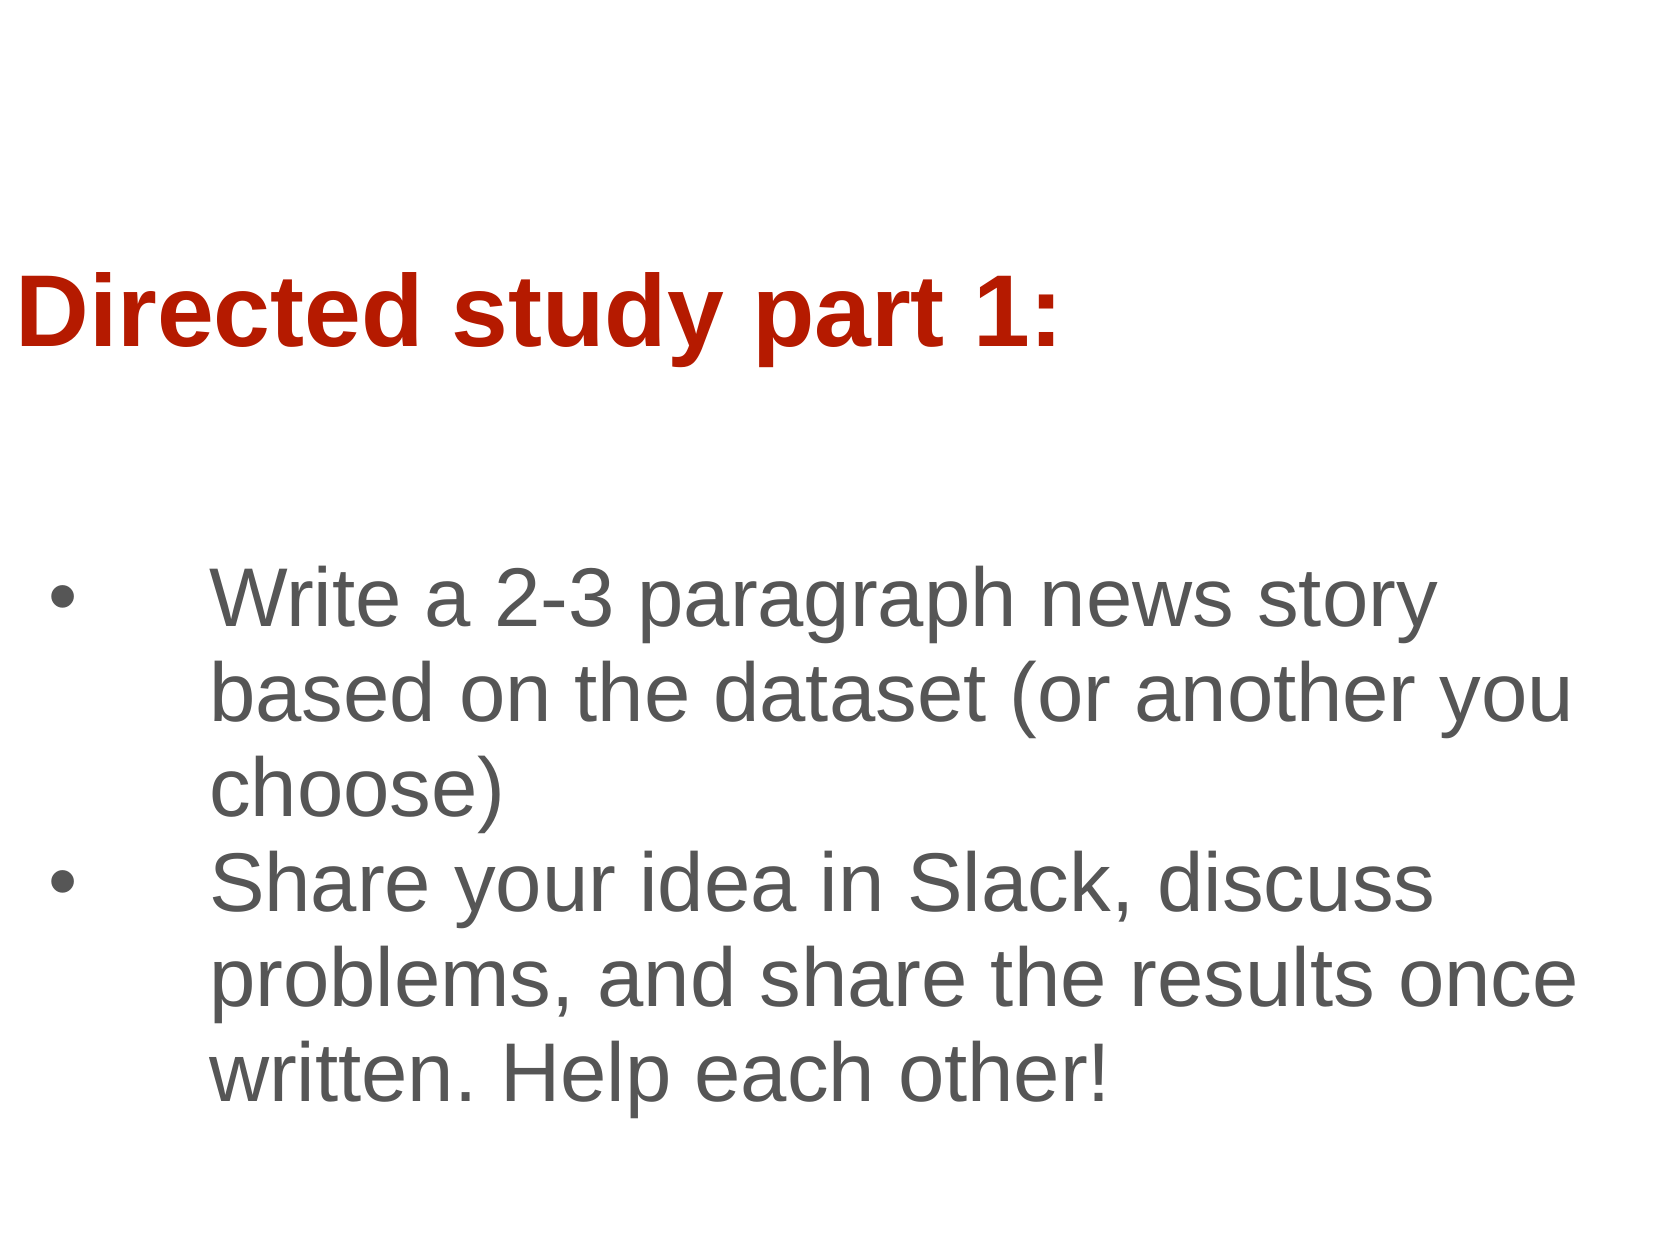

Directed study part 1:
Write a 2-3 paragraph news story based on the dataset (or another you choose)
Share your idea in Slack, discuss problems, and share the results once written. Help each other!